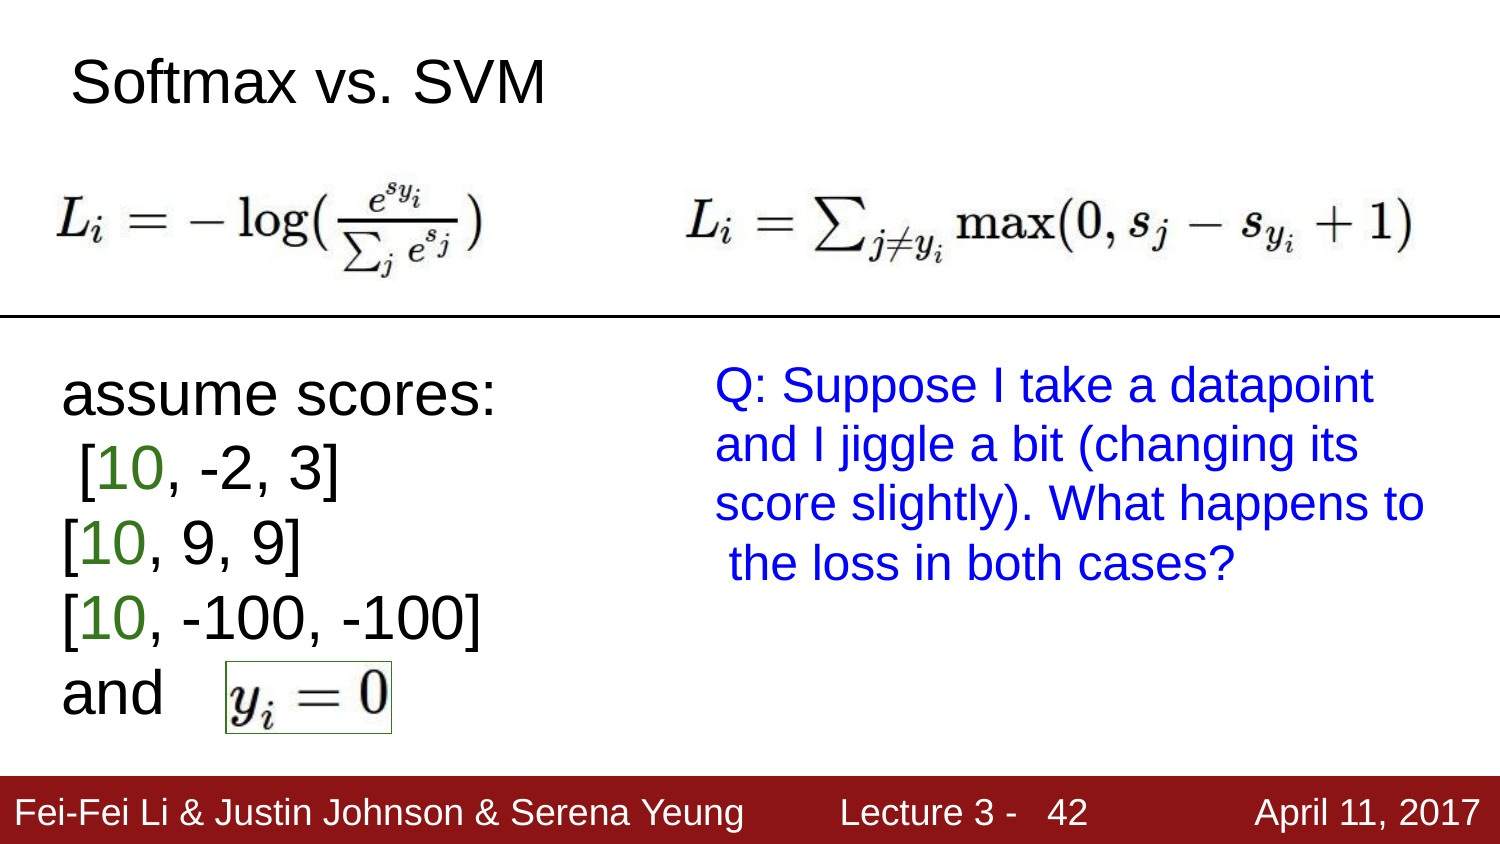

# Softmax vs. SVM

Q: Suppose I take a datapoint  and I jiggle a bit (changing its  score slightly). What happens to  the loss in both cases?
assume scores:  [10, -2, 3]
[10, 9, 9]
[10, -100, -100]
and

42
Fei-Fei Li & Justin Johnson & Serena Yeung
Lecture 3 -
April 11, 2017